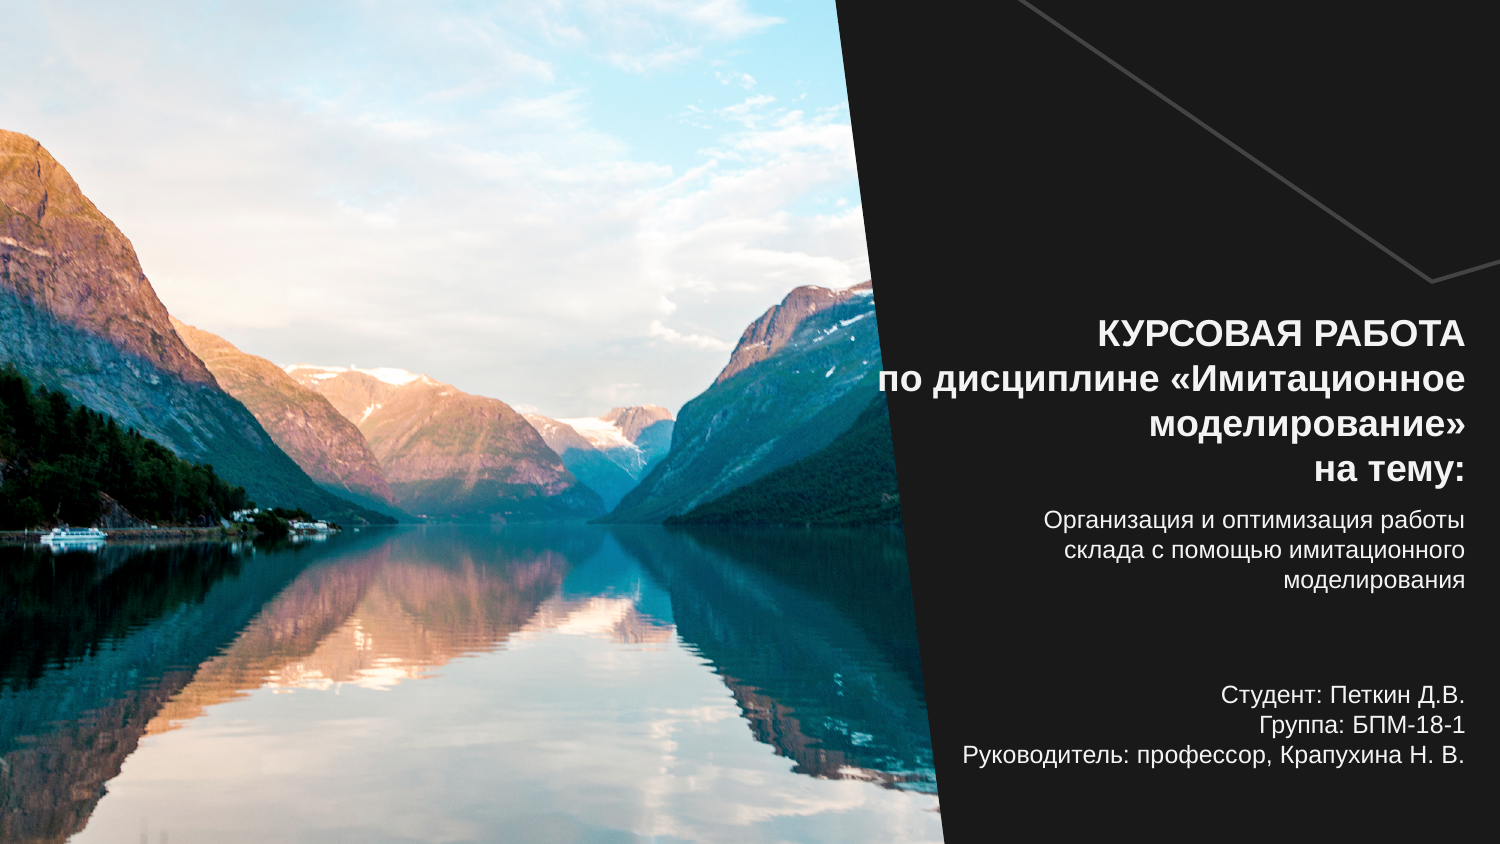

# КУРСОВАЯ РАБОТА​ по дисциплине «Имитационное моделирование»​ на тему:​
Организация и оптимизация работы склада с помощью имитационного моделирования
Студент: Петкин Д.В.​
Группа: БПМ-18-1​
Руководитель: профессор, Крапухина Н. В.​